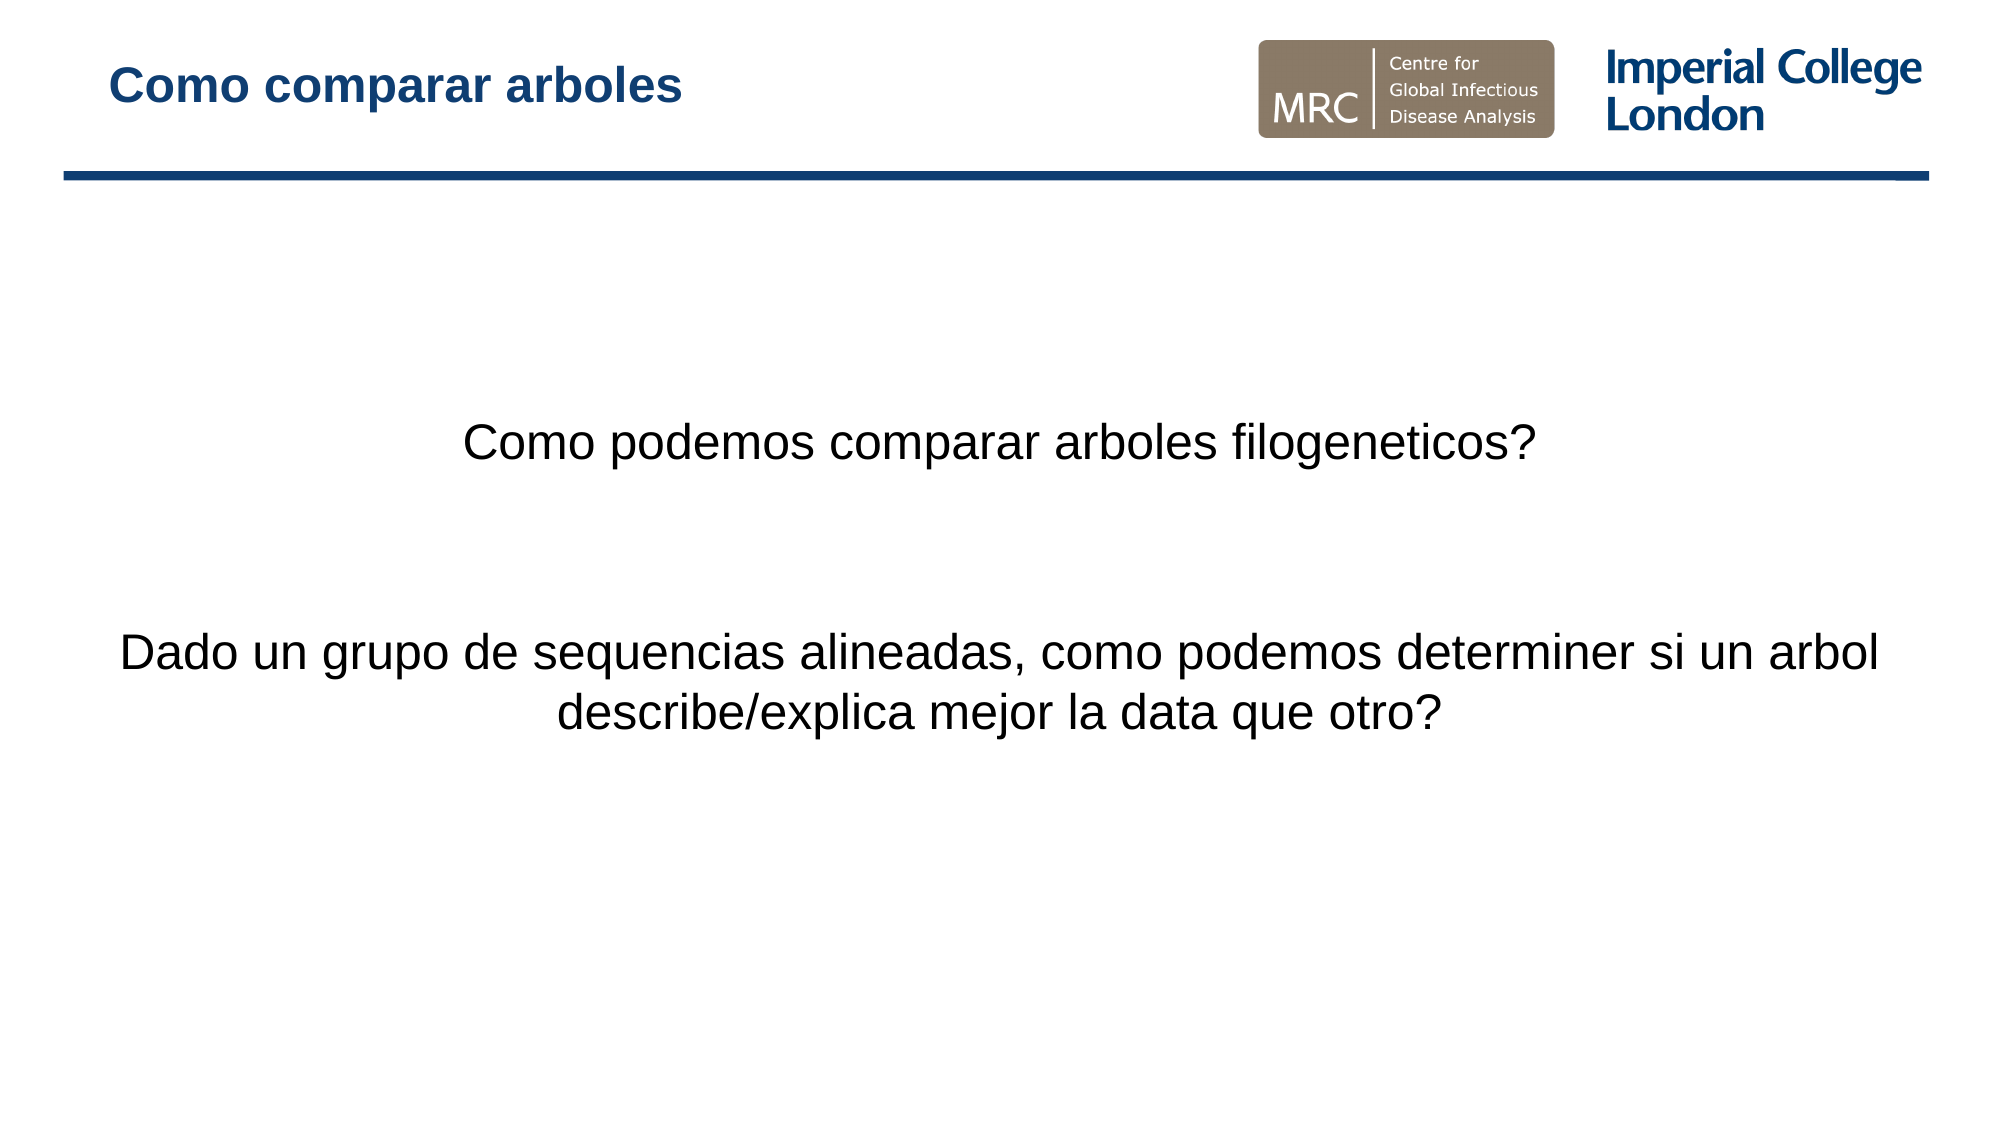

# Como comparar arboles

Como podemos comparar arboles filogeneticos?

Dado un grupo de sequencias alineadas, como podemos determiner si un arbol describe/explica mejor la data que otro?